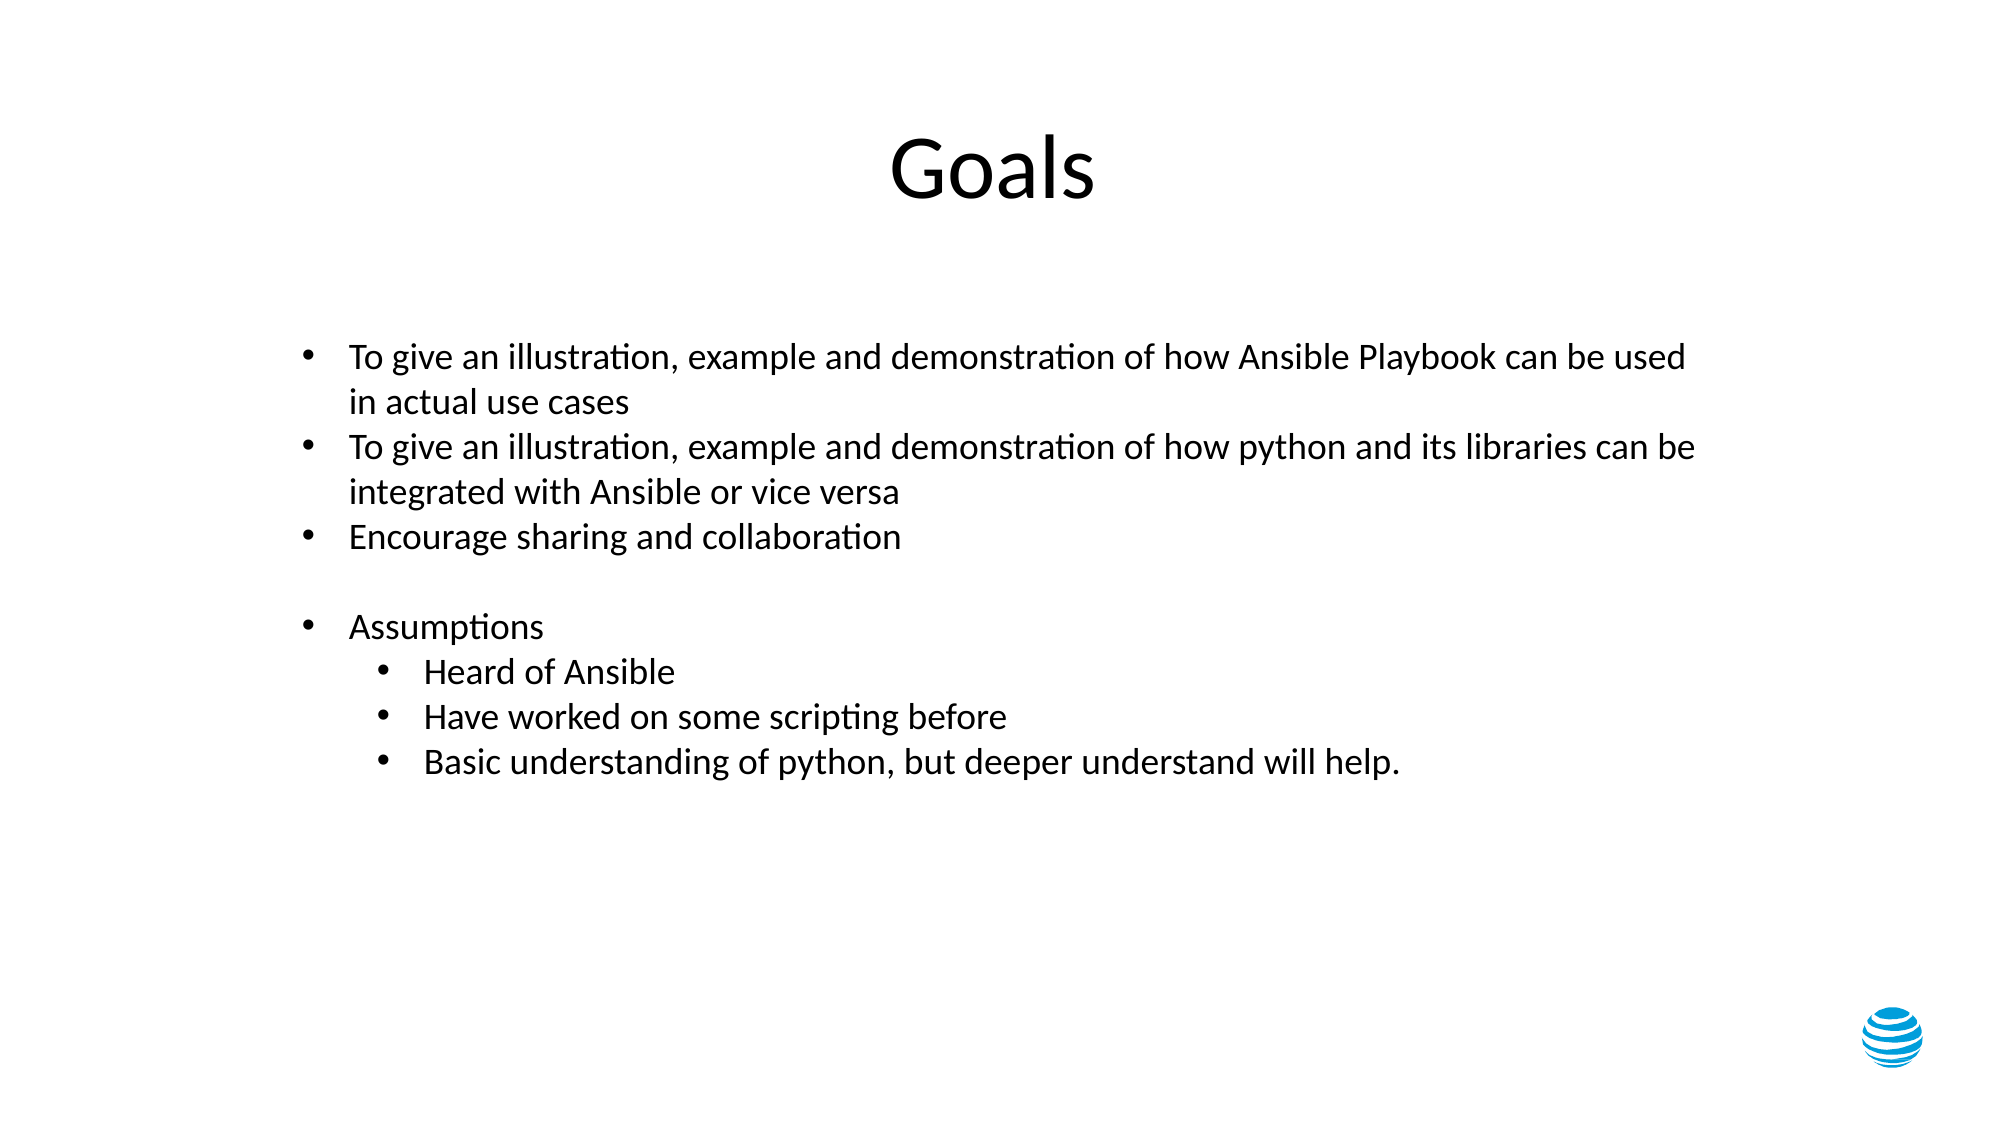

Goals
To give an illustration, example and demonstration of how Ansible Playbook can be used in actual use cases
To give an illustration, example and demonstration of how python and its libraries can be integrated with Ansible or vice versa
Encourage sharing and collaboration

Assumptions
Heard of Ansible
Have worked on some scripting before
Basic understanding of python, but deeper understand will help.